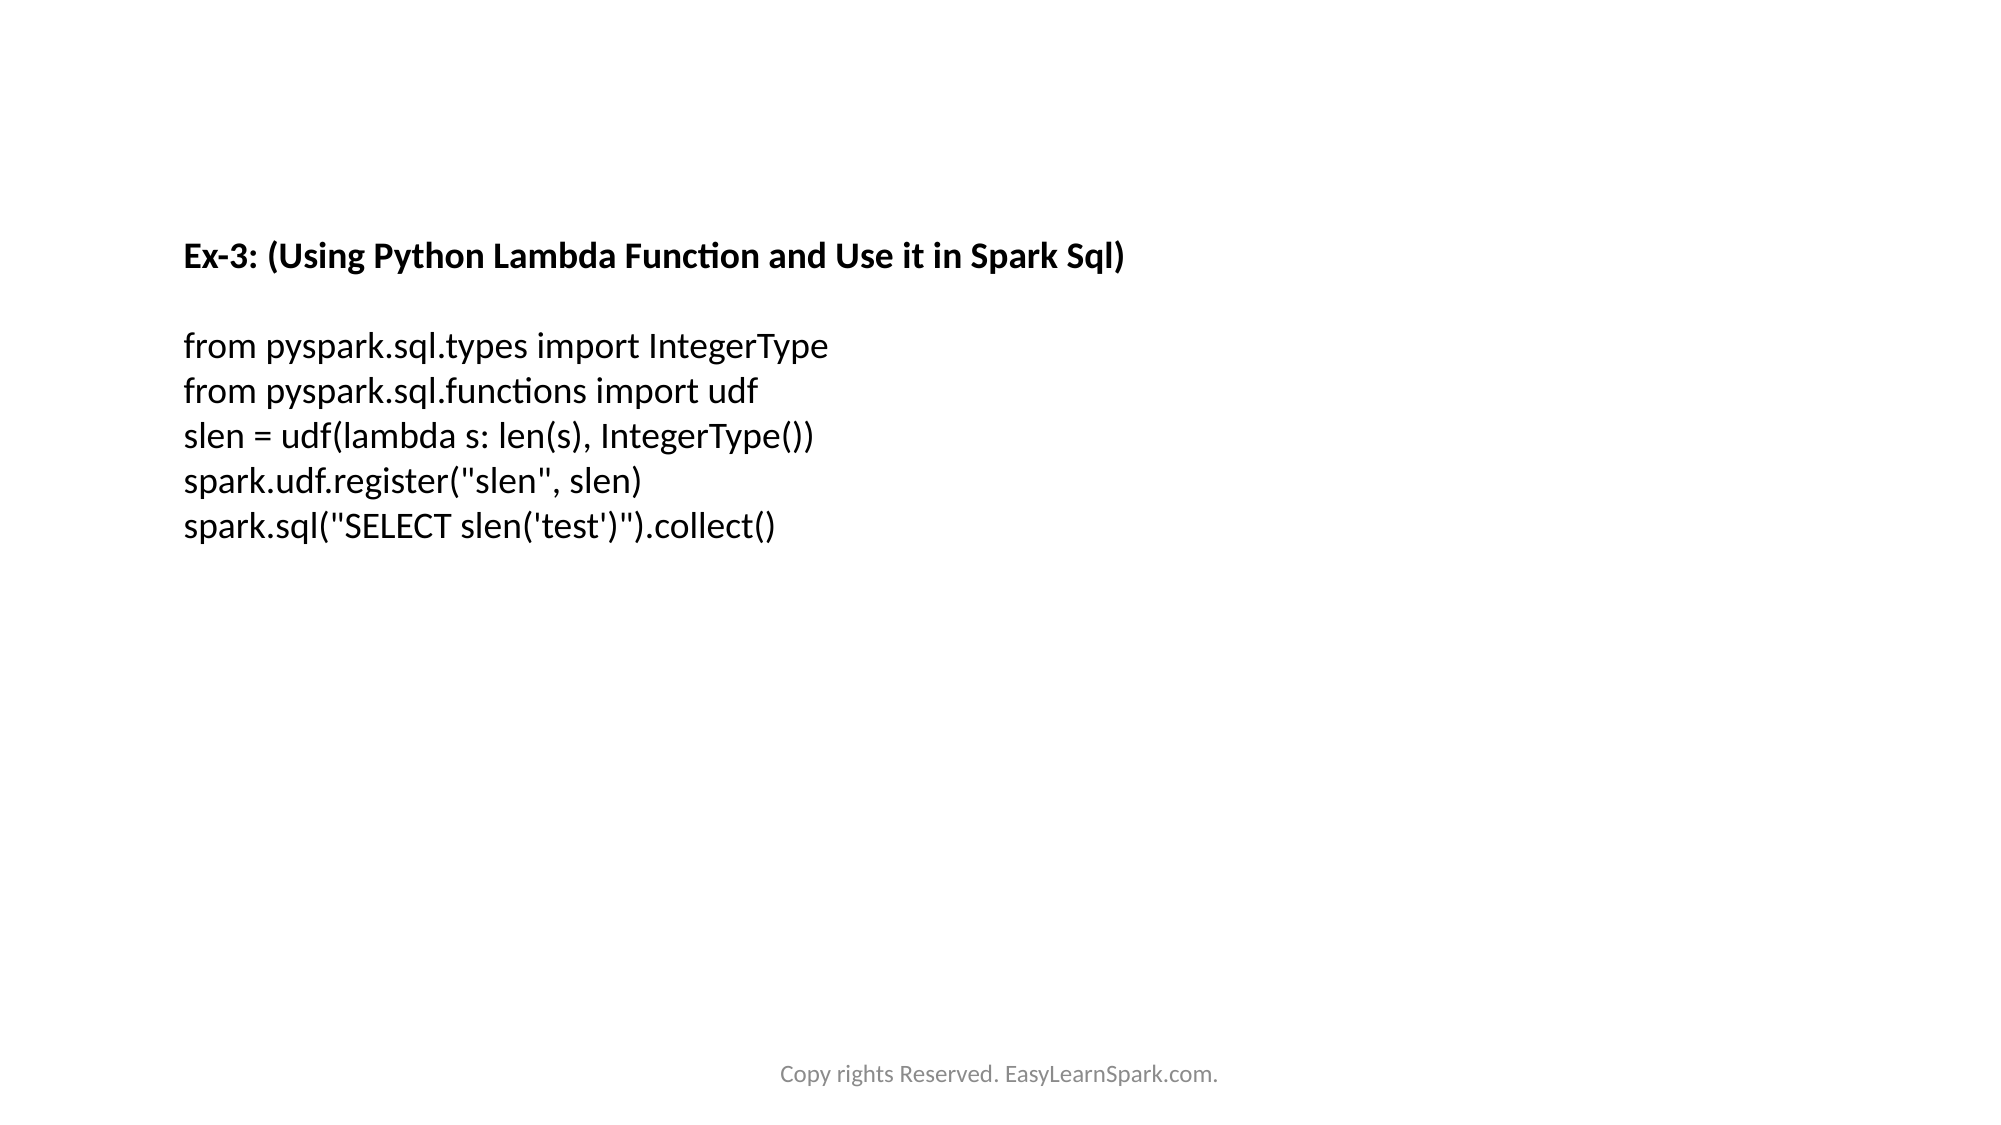

Ex-3: (Using Python Lambda Function and Use it in Spark Sql)

from pyspark.sql.types import IntegerType
from pyspark.sql.functions import udf
slen = udf(lambda s: len(s), IntegerType())
spark.udf.register("slen", slen)
spark.sql("SELECT slen('test')").collect()

Copy rights Reserved. EasyLearnSpark.com.